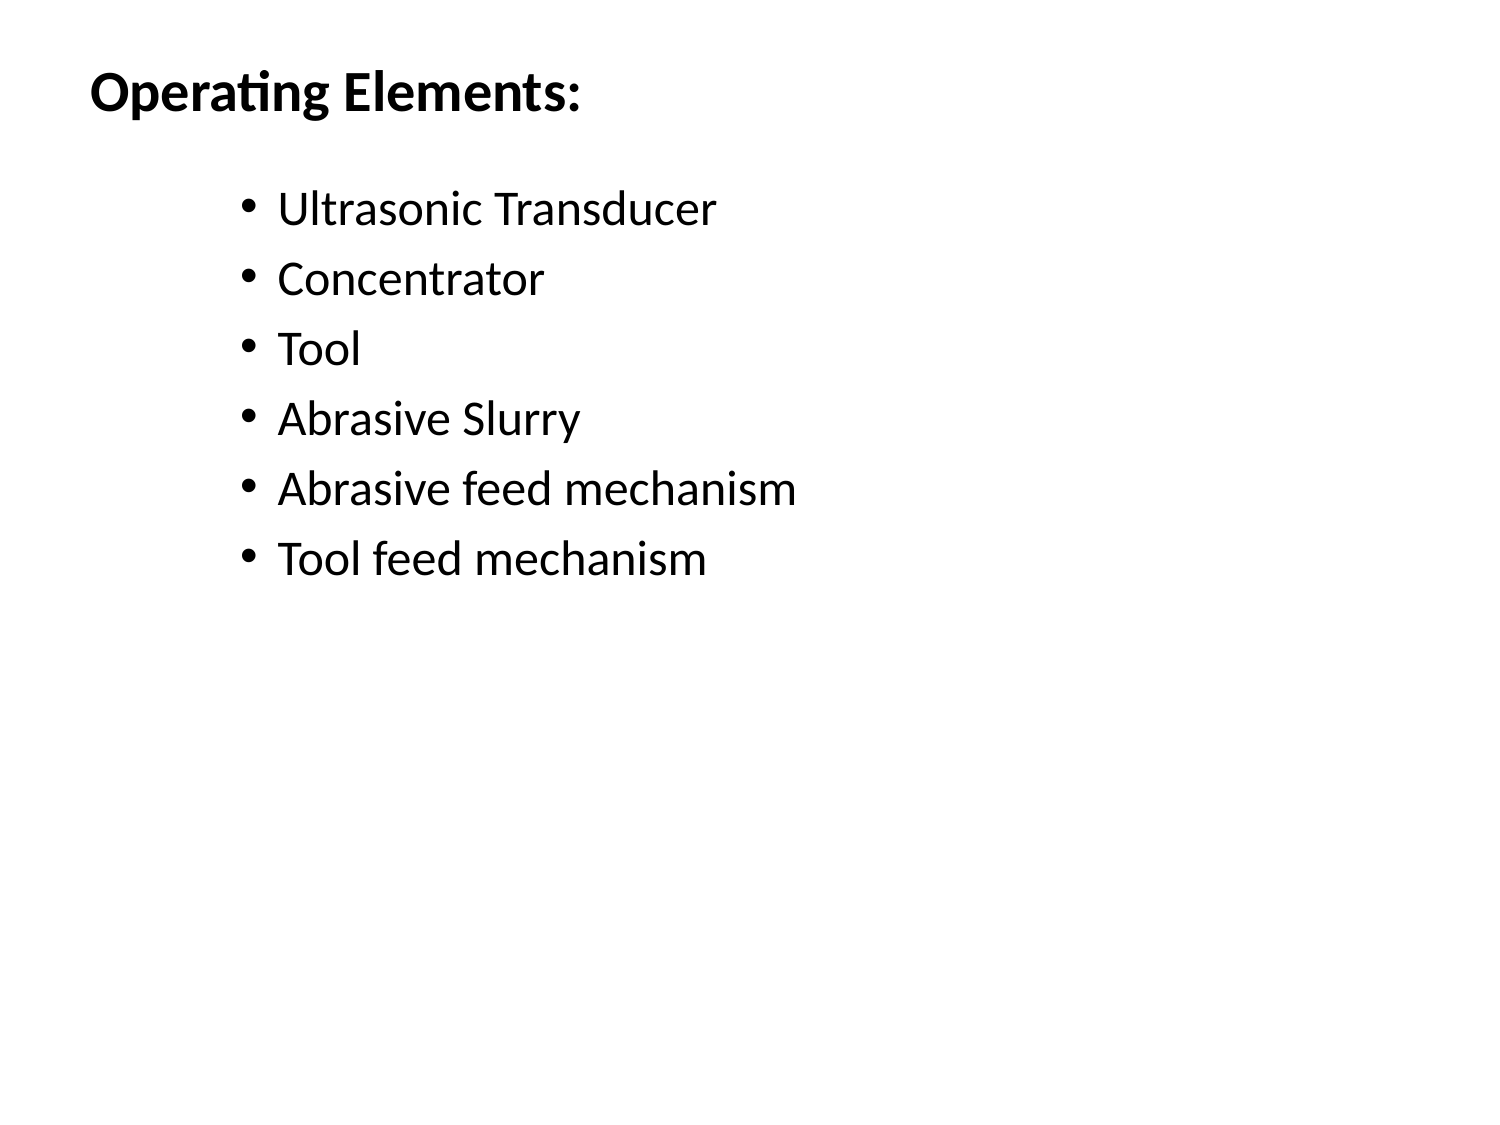

# Operating Elements:
Ultrasonic Transducer
Concentrator
Tool
Abrasive Slurry
Abrasive feed mechanism
Tool feed mechanism